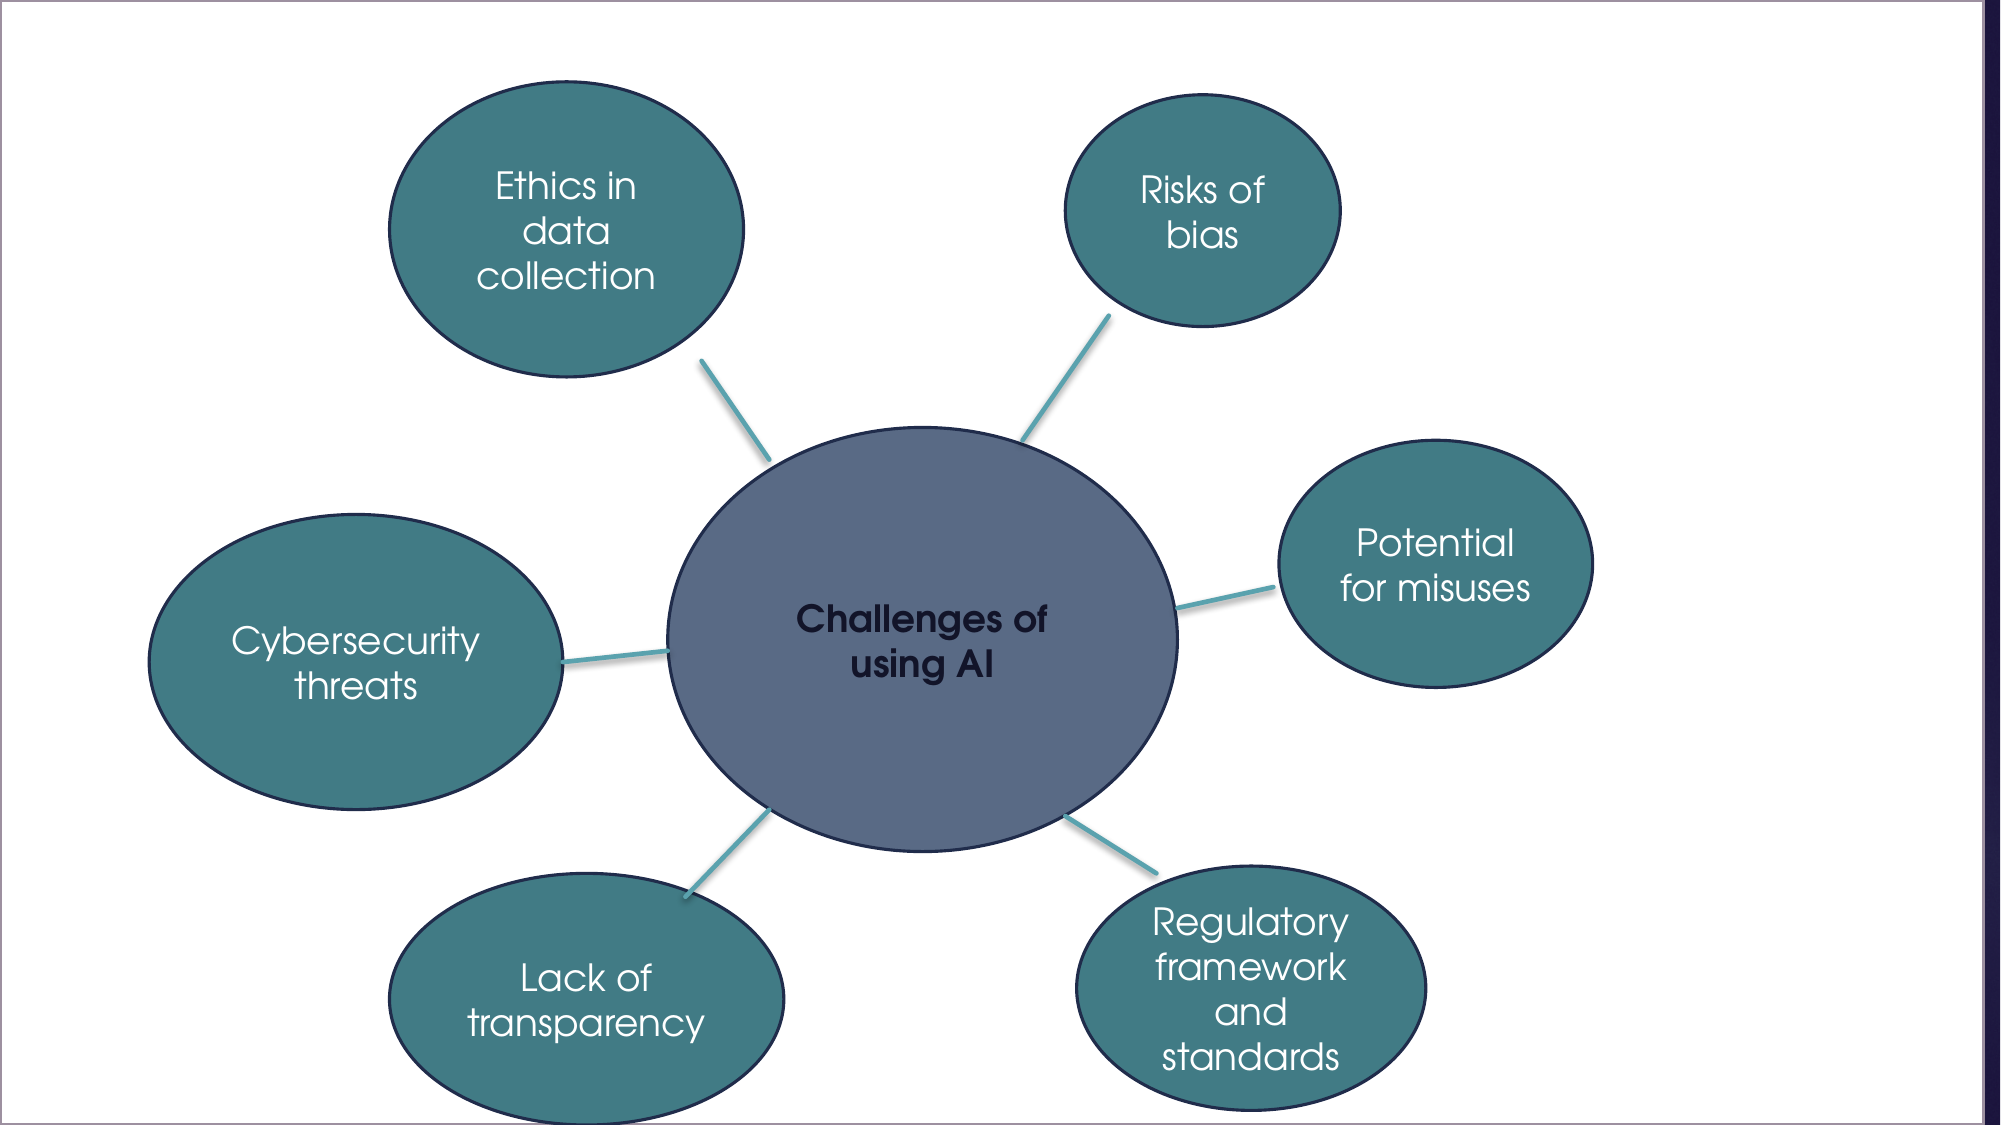

Ethics in data collection
Risks of bias
Challenges of using AI
Potential for misuses
Cybersecurity threats
Regulatory framework and standards
Lack of transparency